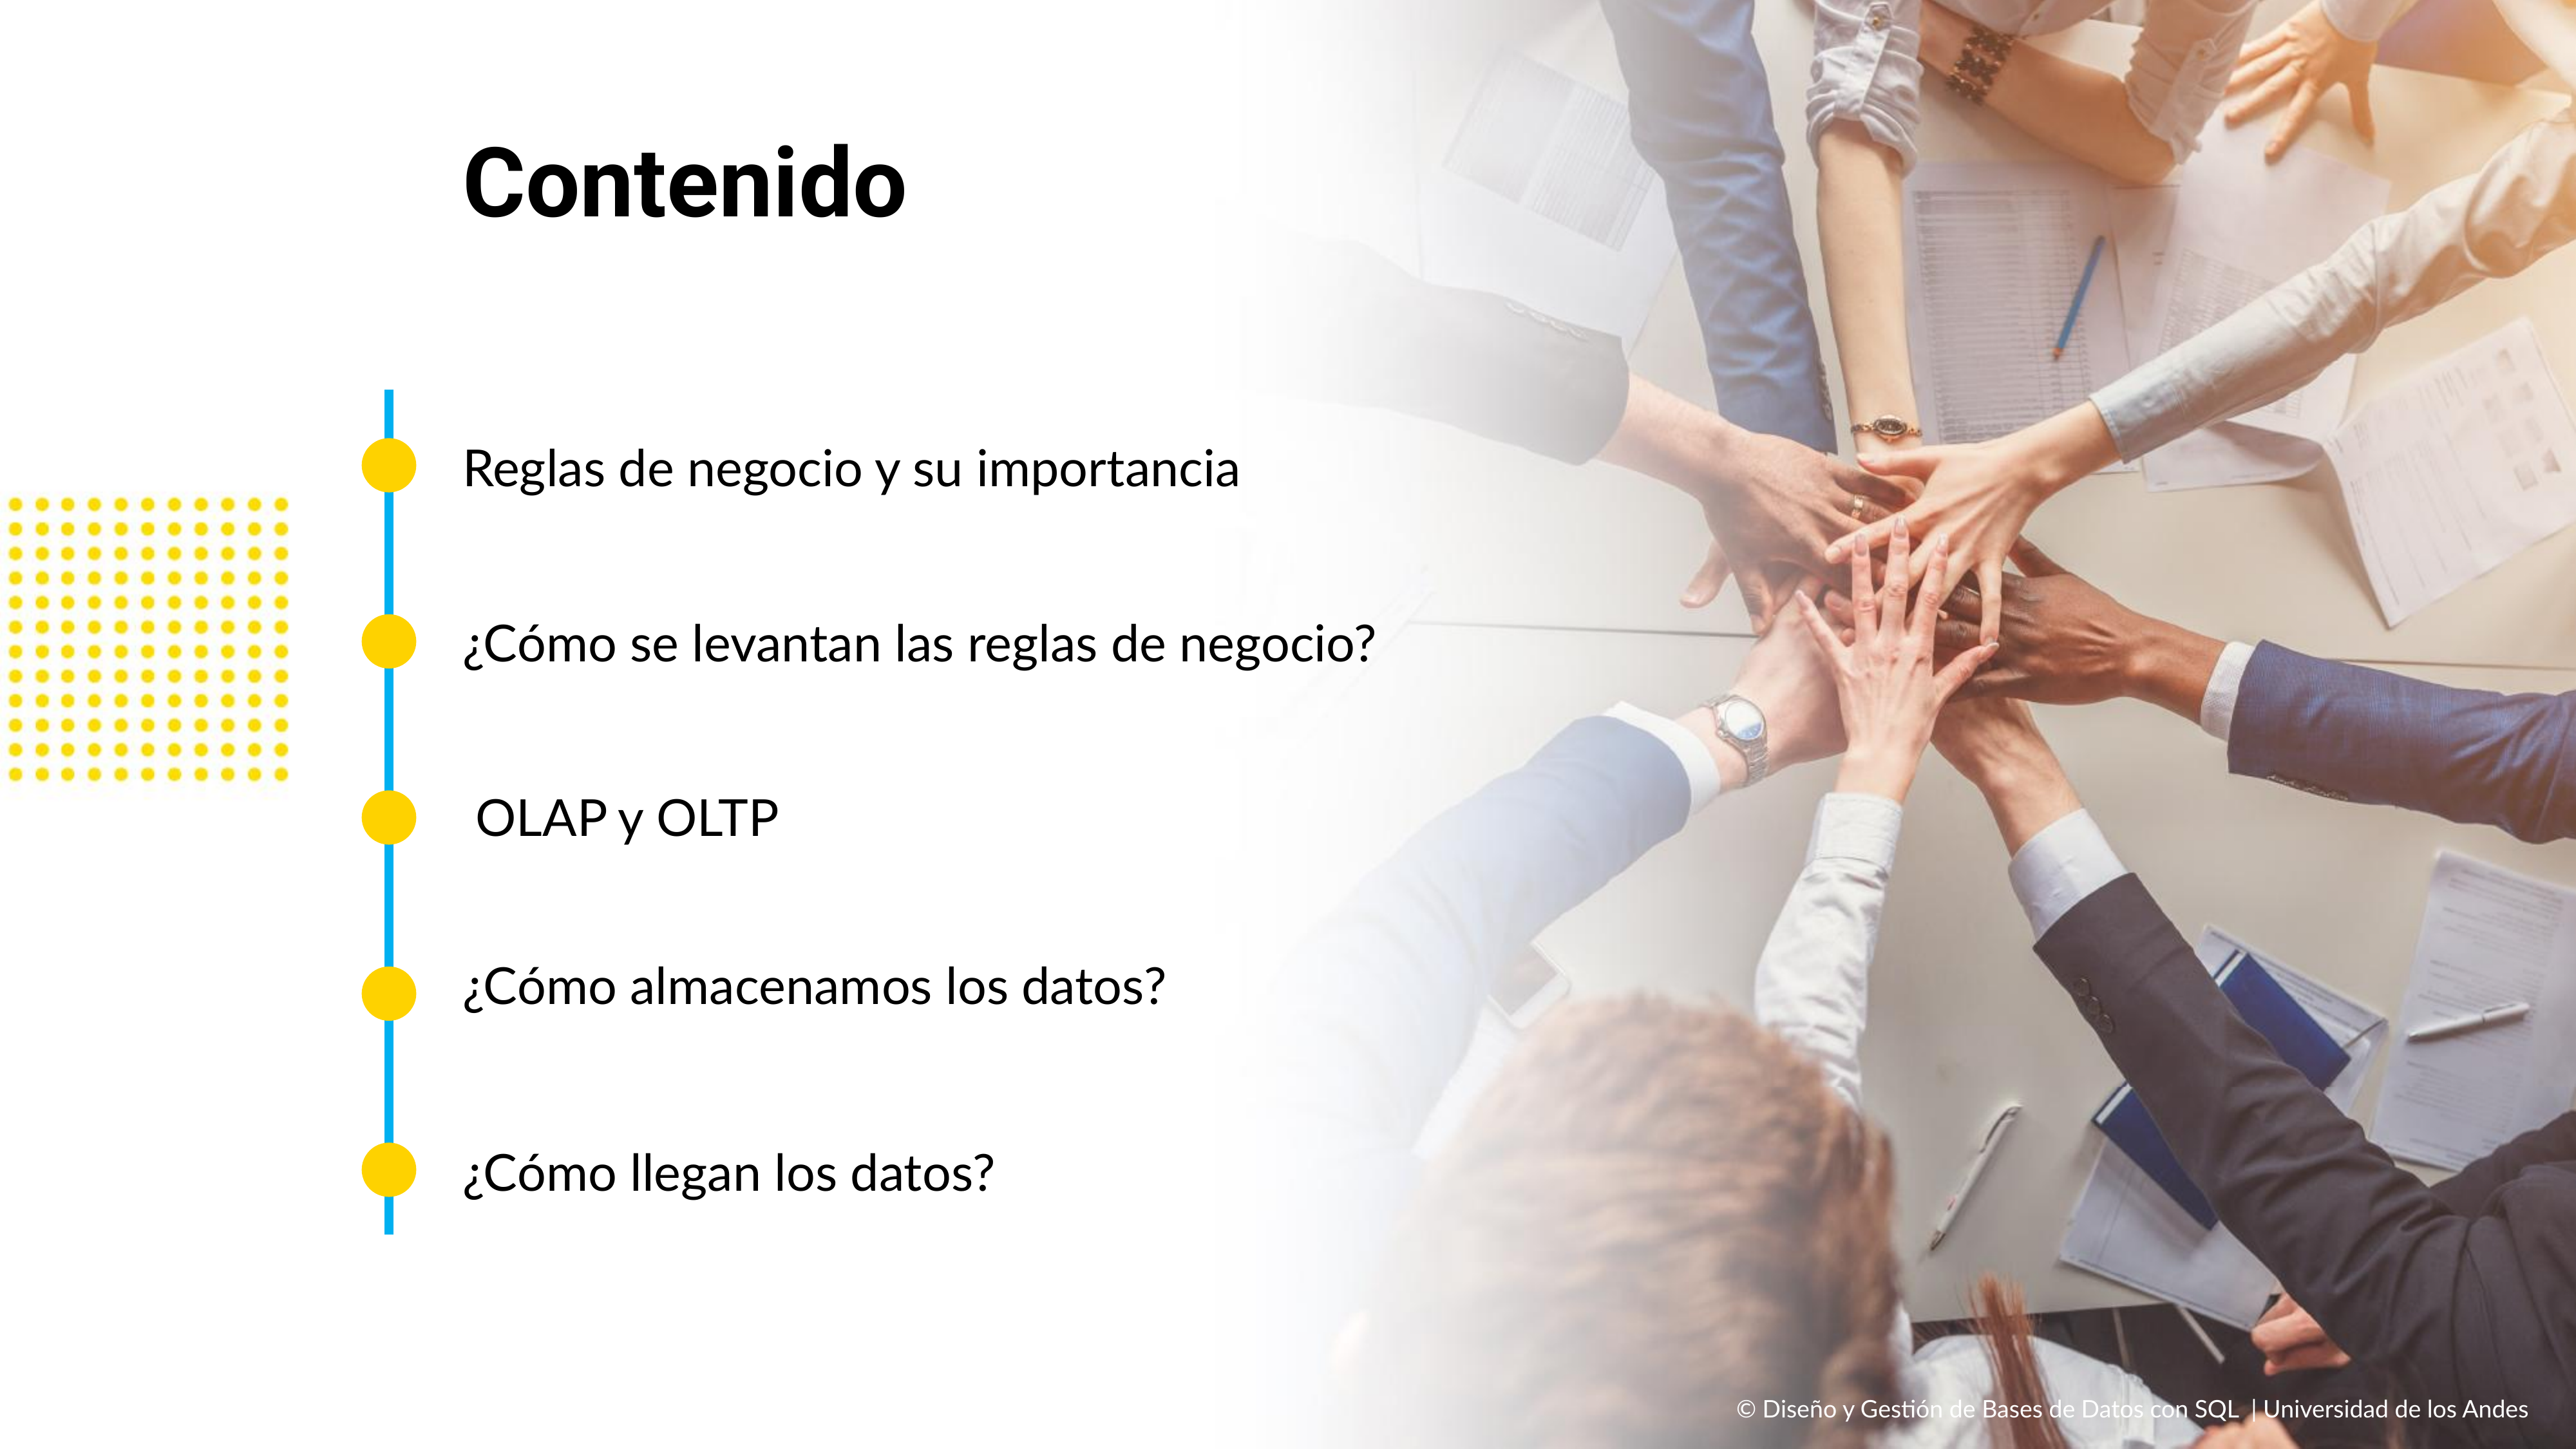

Contenido
Reglas de negocio y su importancia

¿Cómo se levantan las reglas de negocio?

 OLAP y OLTP

¿Cómo almacenamos los datos?

¿Cómo llegan los datos?

© Diseño y Gestión de Bases de Datos con SQL  | Universidad de los Andes